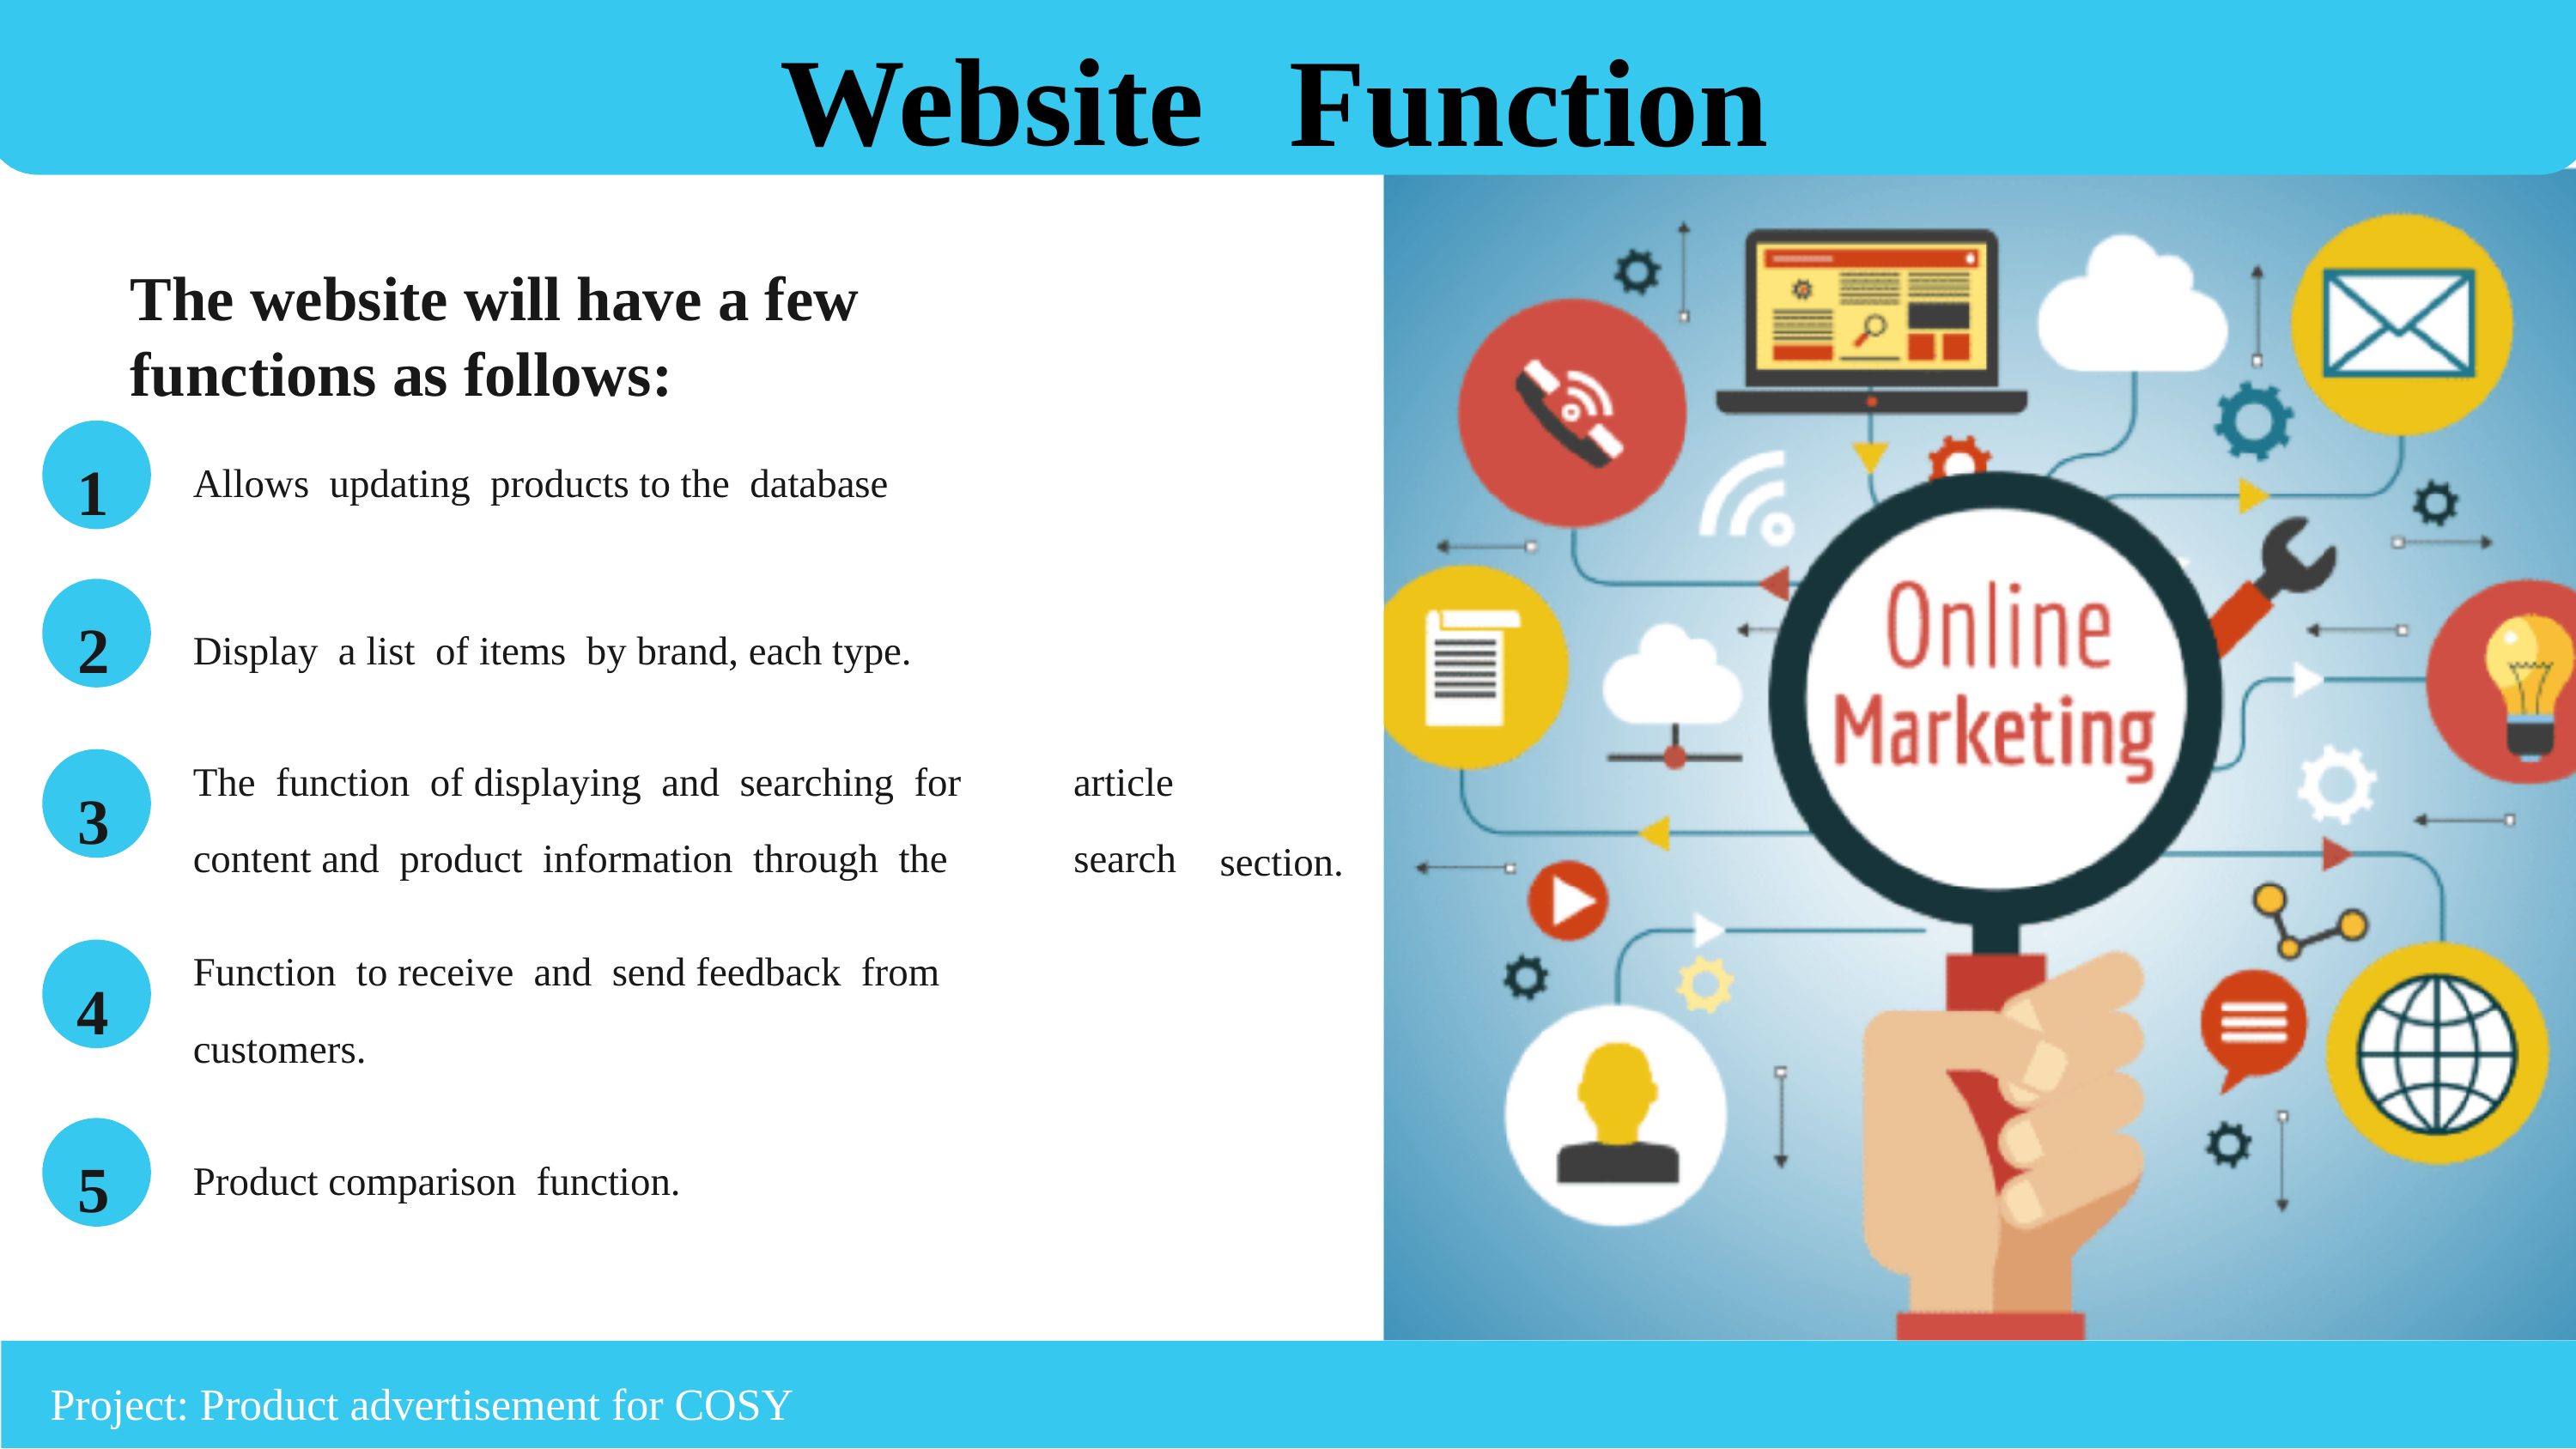

Website
The website will have a few functions as follows:
Function

1
Allows  updating  products to the  database

2
Display  a list  of items  by brand, each type.

The  function  of displaying  and  searching  for
content and  product  information  through  the
article
search
3
section.

Function  to receive  and  send feedback  from
customers.
4

5
Product comparison  function.

Project: Product advertisement for COSY